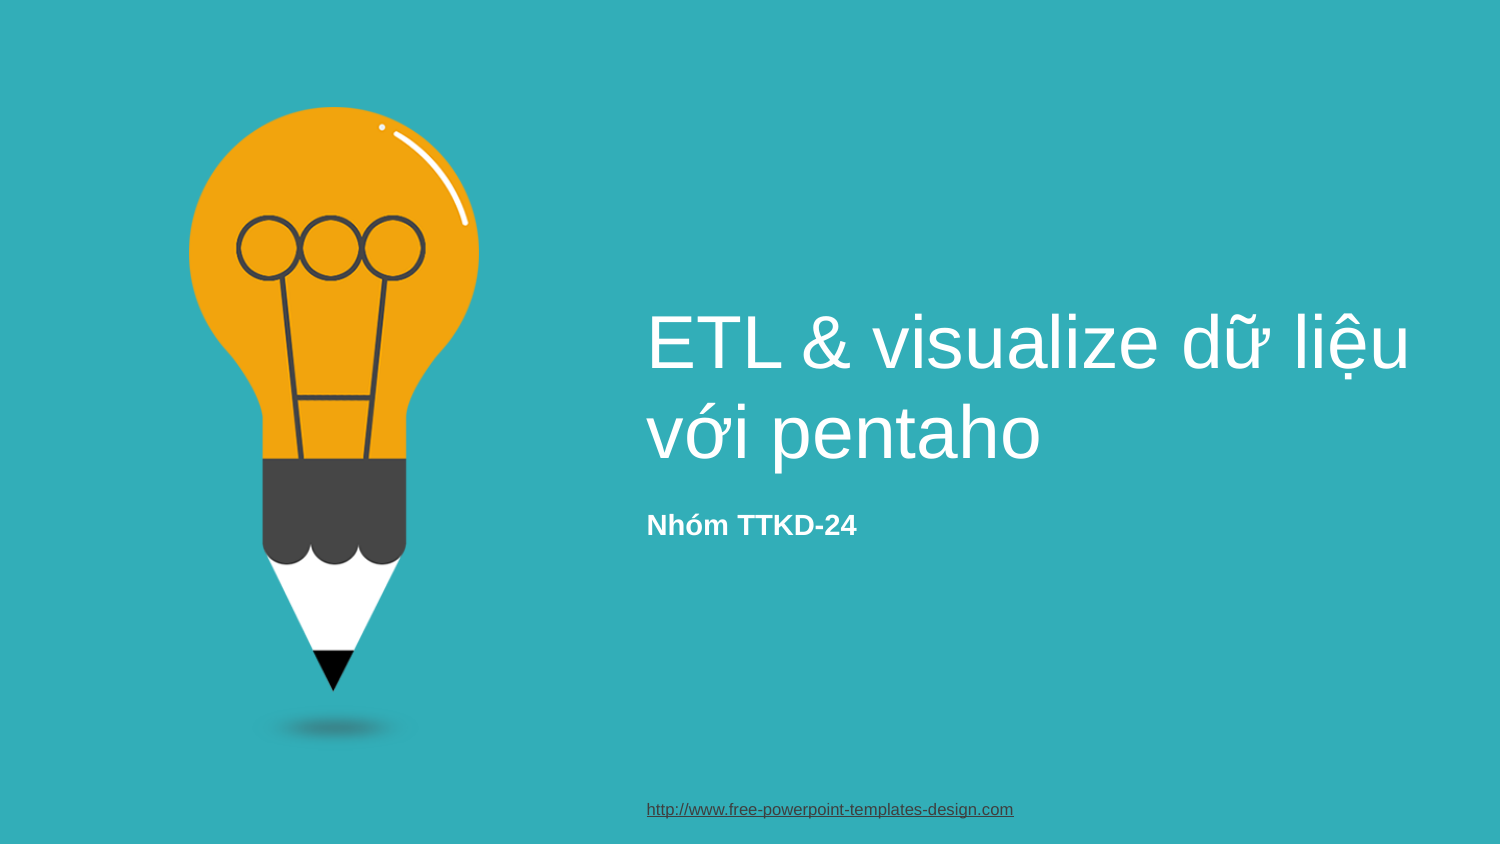

ETL & visualize dữ liệu với pentaho
Nhóm TTKD-24
http://www.free-powerpoint-templates-design.com